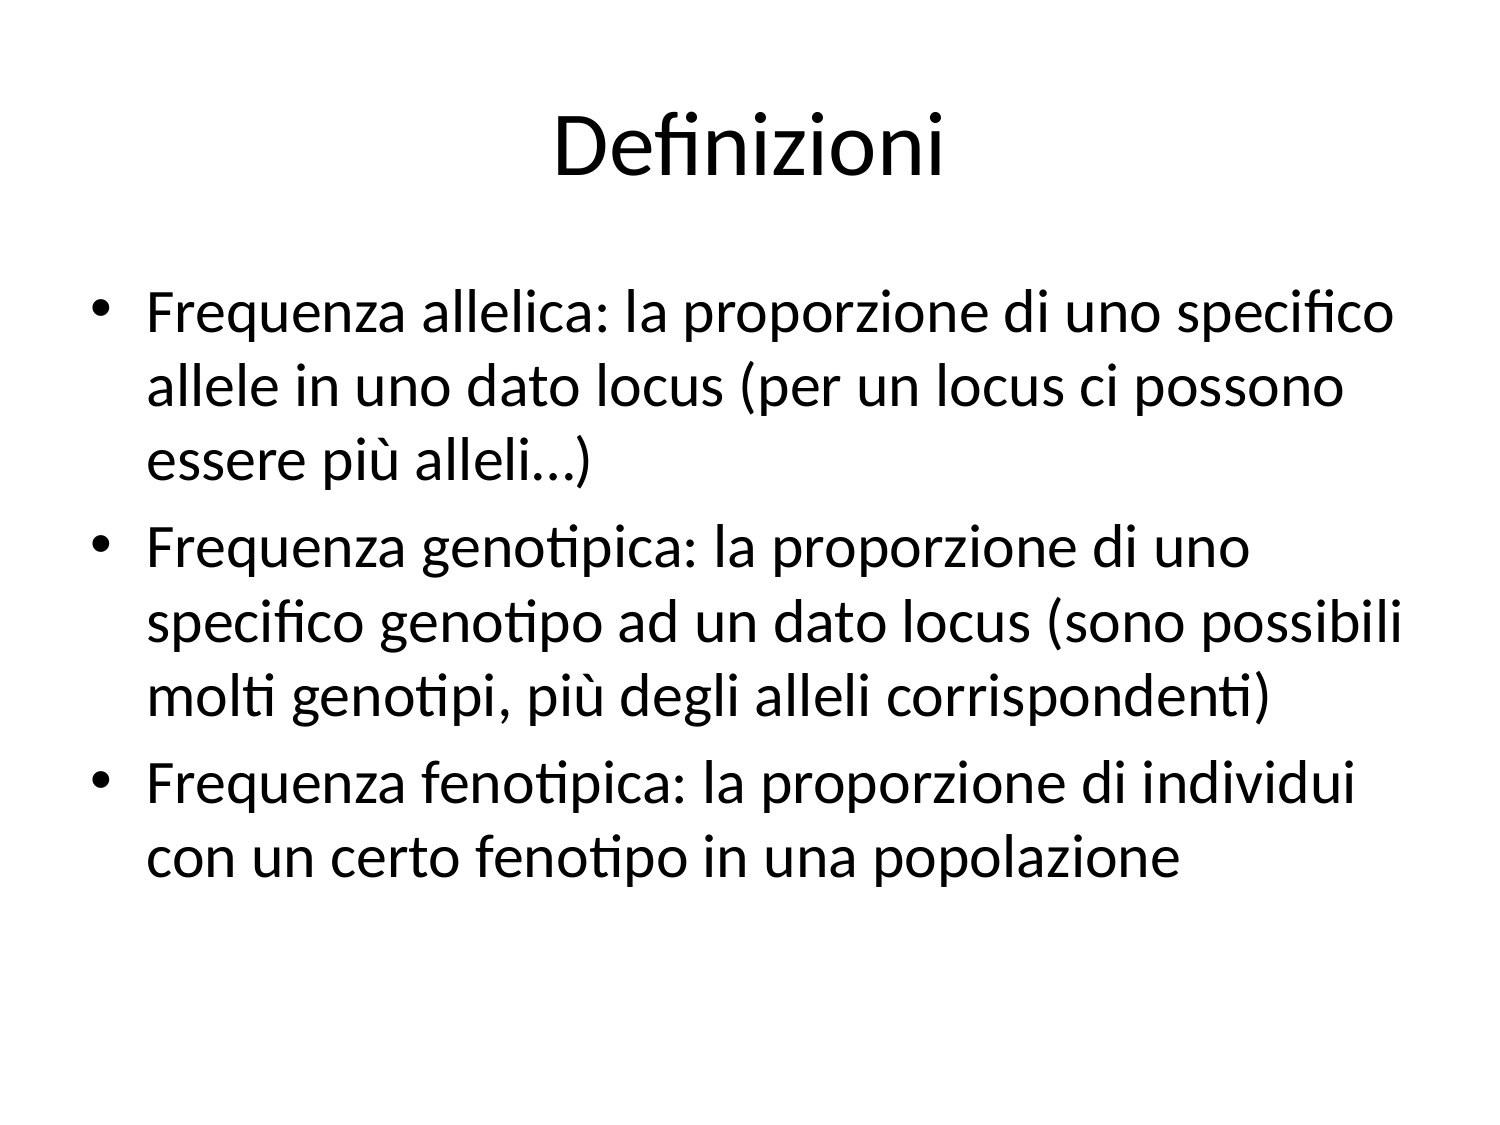

# Definizioni
Frequenza allelica: la proporzione di uno specifico allele in uno dato locus (per un locus ci possono essere più alleli…)
Frequenza genotipica: la proporzione di uno specifico genotipo ad un dato locus (sono possibili molti genotipi, più degli alleli corrispondenti)
Frequenza fenotipica: la proporzione di individui con un certo fenotipo in una popolazione